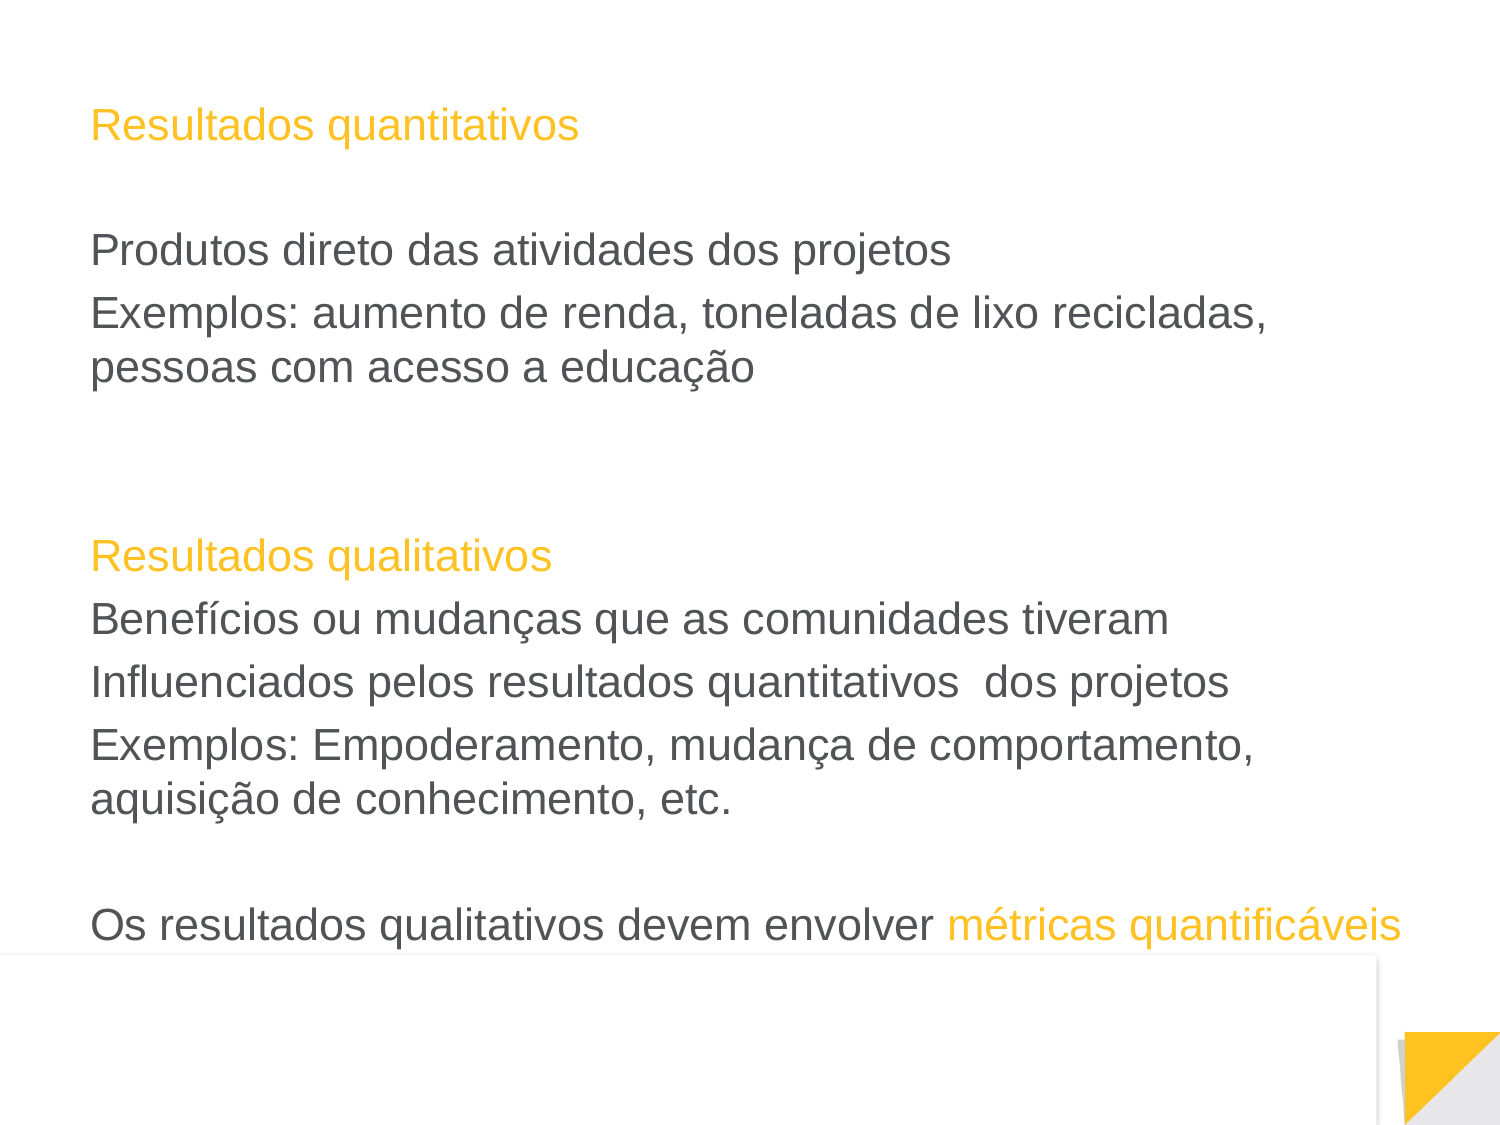

Resultados quantitativos

Produtos direto das atividades dos projetos
Exemplos: aumento de renda, toneladas de lixo recicladas, pessoas com acesso a educação

Resultados qualitativos
Benefícios ou mudanças que as comunidades tiveram
Influenciados pelos resultados quantitativos  dos projetos
Exemplos: Empoderamento, mudança de comportamento, aquisição de conhecimento, etc.

Os resultados qualitativos devem envolver métricas quantificáveis